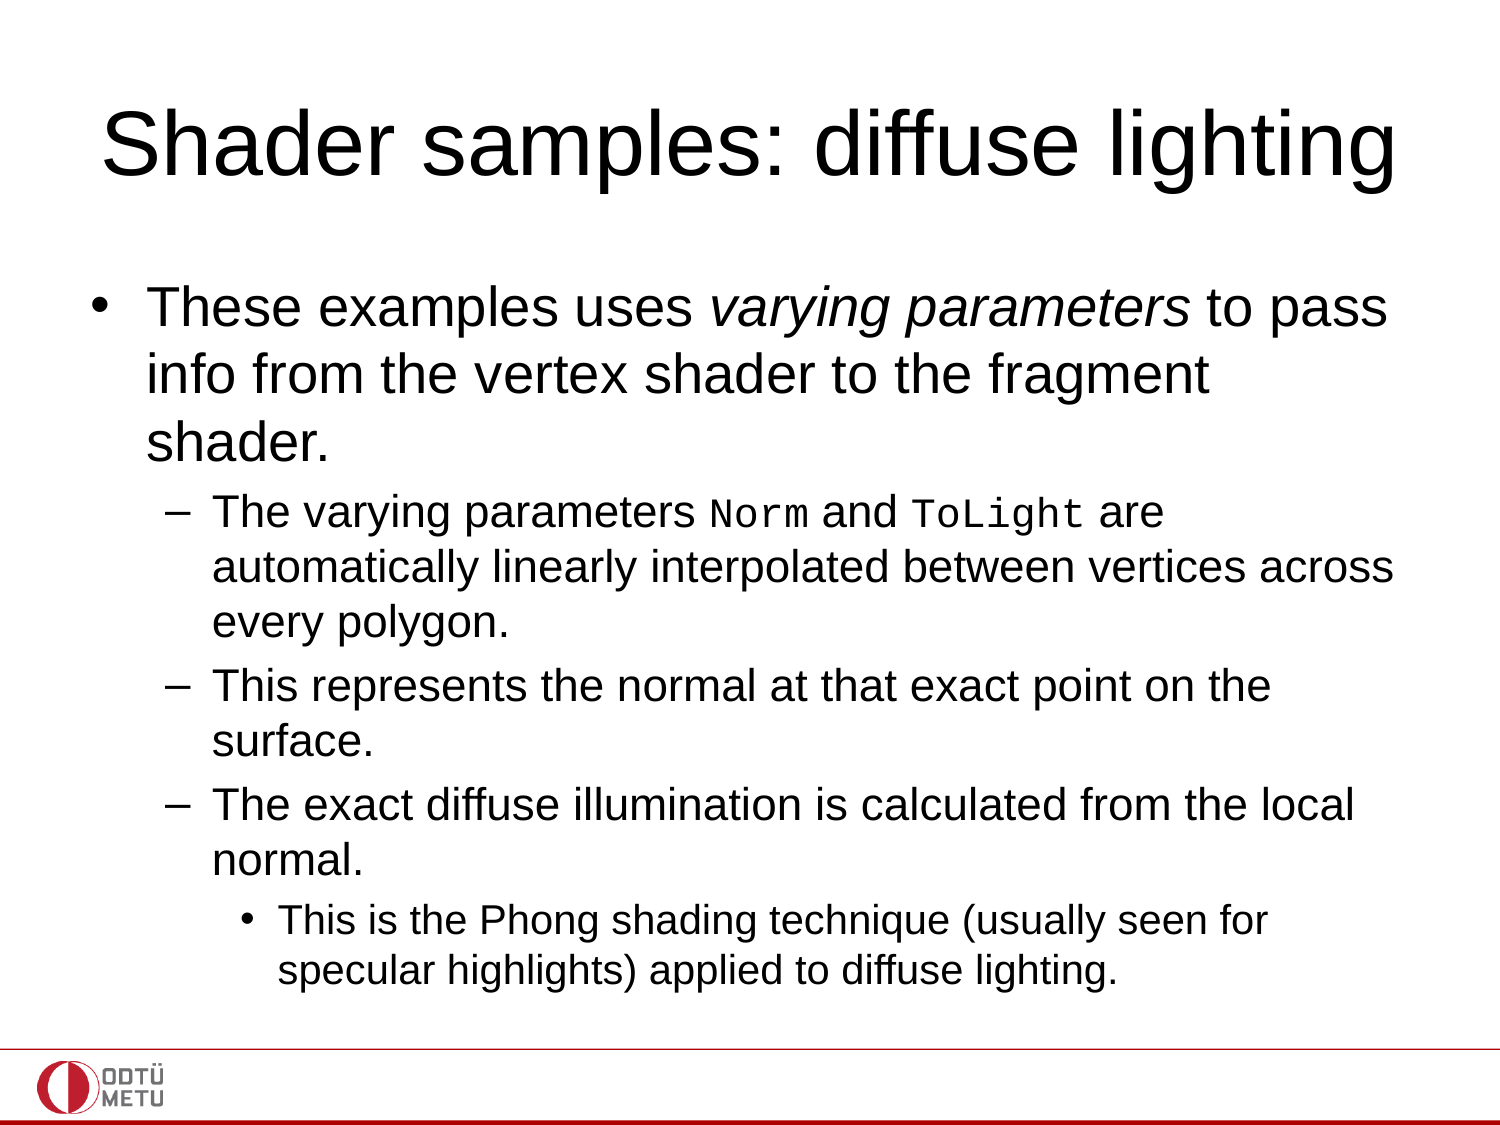

# Shader samples: diffuse lighting
These examples uses varying parameters to pass info from the vertex shader to the fragment shader.
The varying parameters Norm and ToLight are automatically linearly interpolated between vertices across every polygon.
This represents the normal at that exact point on the surface.
The exact diffuse illumination is calculated from the local normal.
This is the Phong shading technique (usually seen for specular highlights) applied to diffuse lighting.